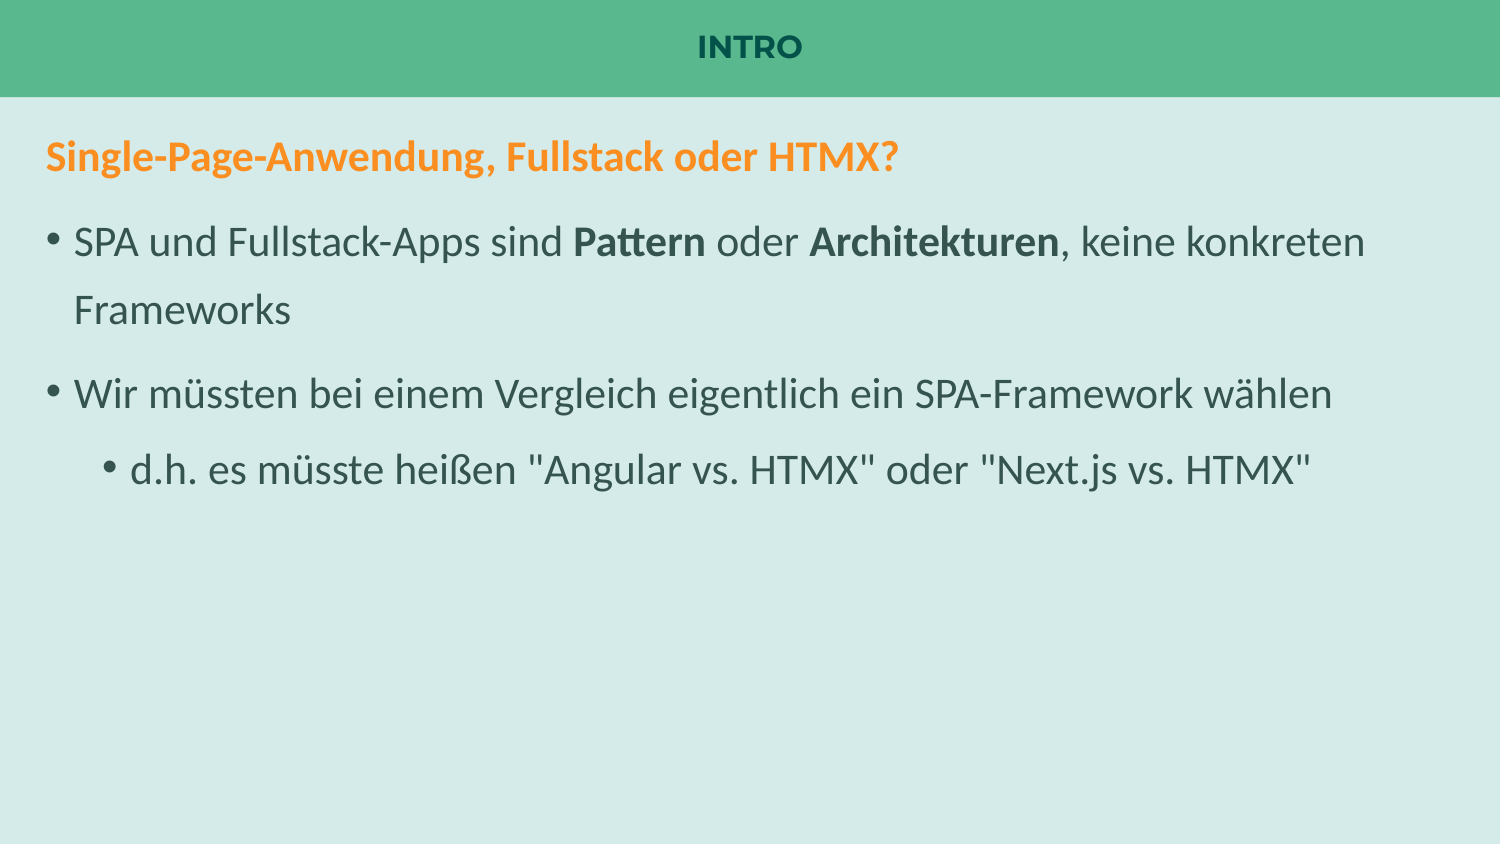

# Intro
Single-Page-Anwendung, Fullstack oder HTMX?
SPA und Fullstack-Apps sind Pattern oder Architekturen, keine konkreten Frameworks
Wir müssten bei einem Vergleich eigentlich ein SPA-Framework wählen
d.h. es müsste heißen "Angular vs. HTMX" oder "Next.js vs. HTMX"